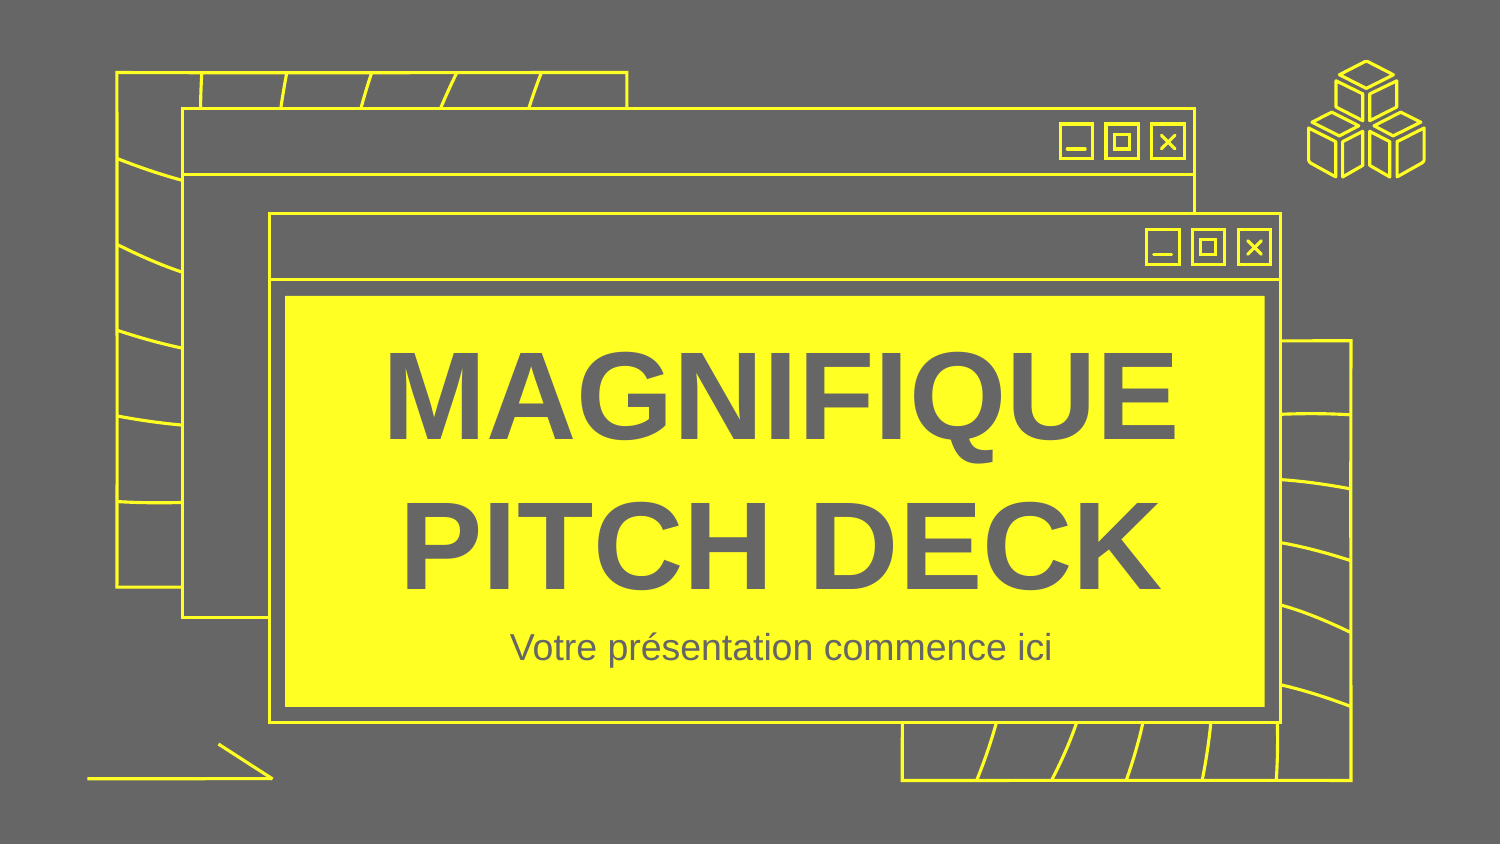

# MAGNIFIQUE PITCH DECK
Votre présentation commence ici